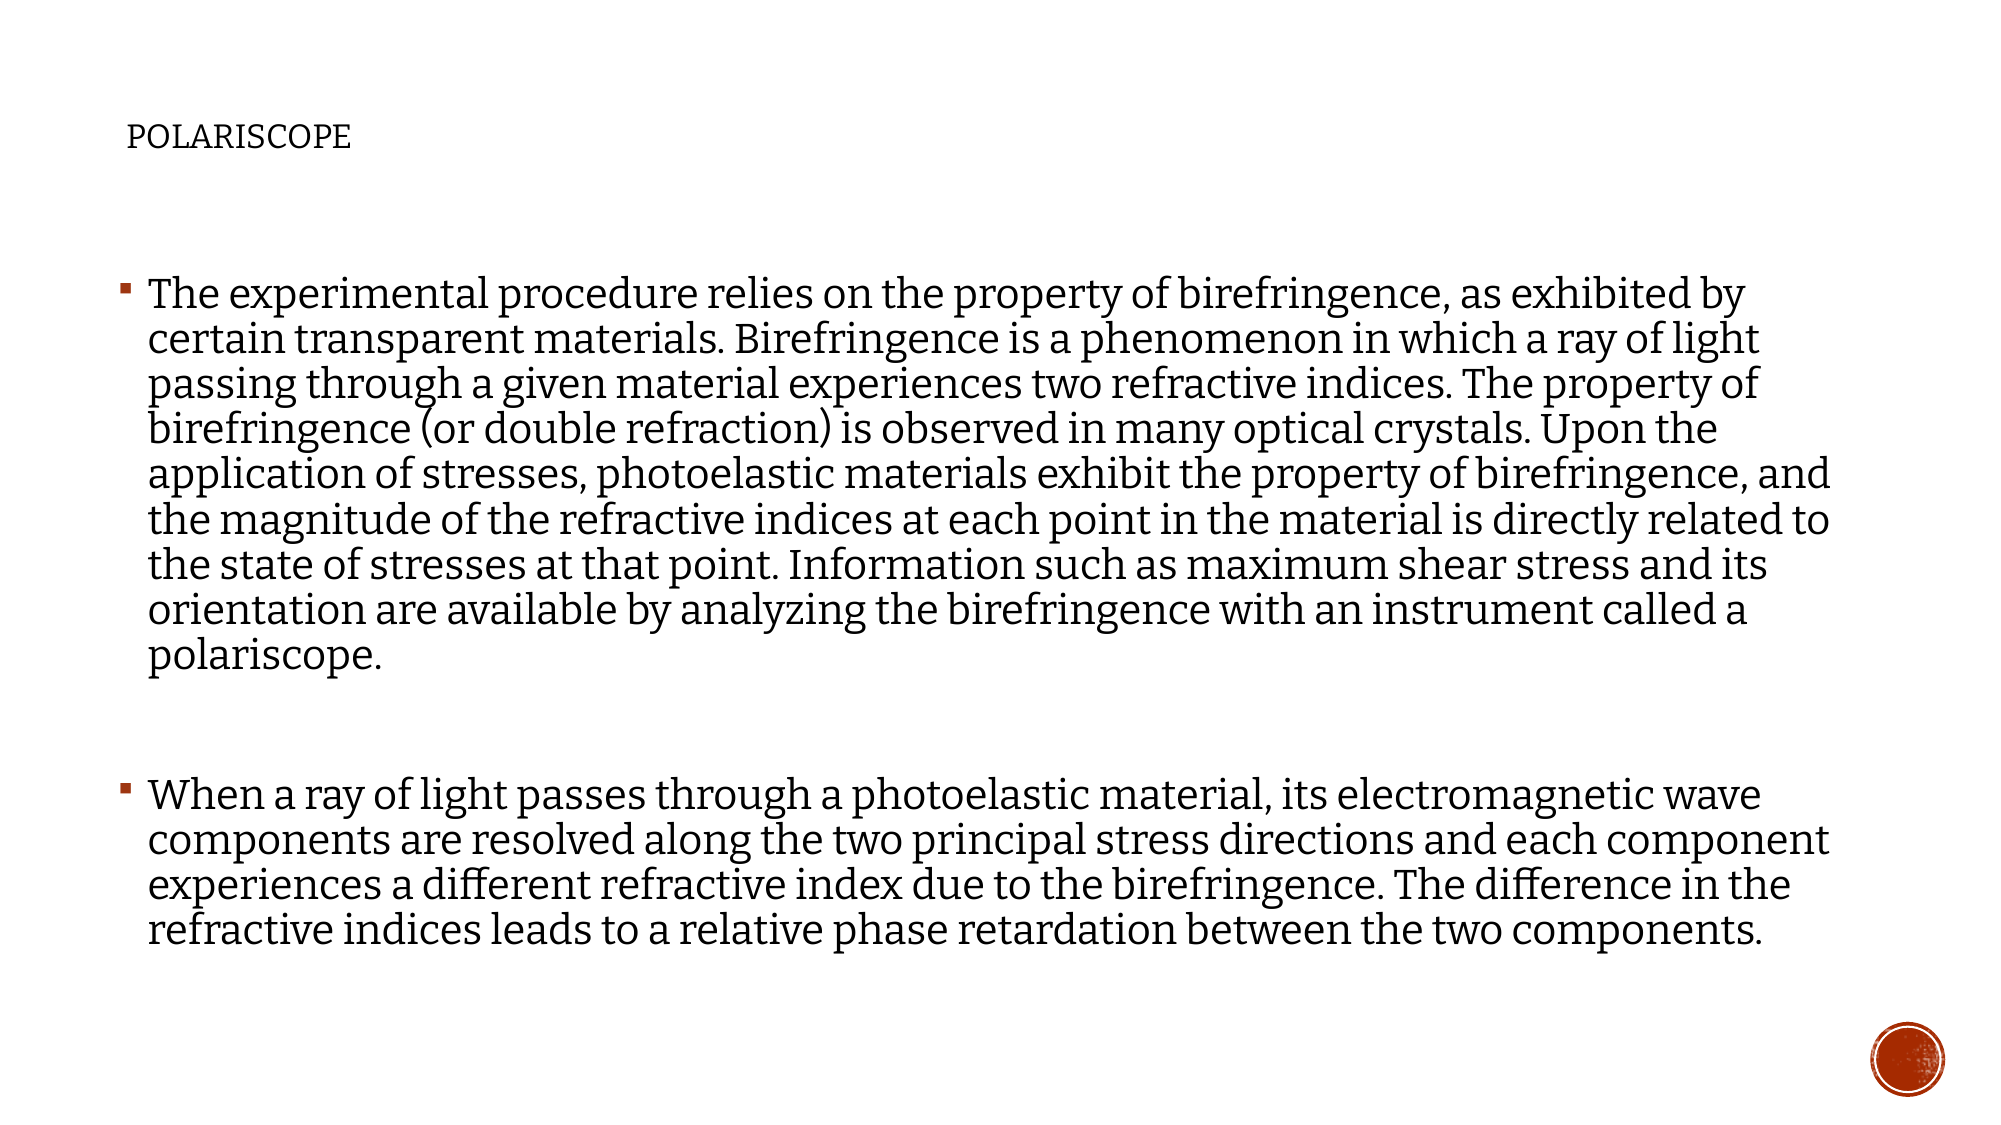

# Polariscope
The experimental procedure relies on the property of birefringence, as exhibited by certain transparent materials. Birefringence is a phenomenon in which a ray of light passing through a given material experiences two refractive indices. The property of birefringence (or double refraction) is observed in many optical crystals. Upon the application of stresses, photoelastic materials exhibit the property of birefringence, and the magnitude of the refractive indices at each point in the material is directly related to the state of stresses at that point. Information such as maximum shear stress and its orientation are available by analyzing the birefringence with an instrument called a polariscope.

When a ray of light passes through a photoelastic material, its electromagnetic wave components are resolved along the two principal stress directions and each component experiences a different refractive index due to the birefringence. The difference in the refractive indices leads to a relative phase retardation between the two components.